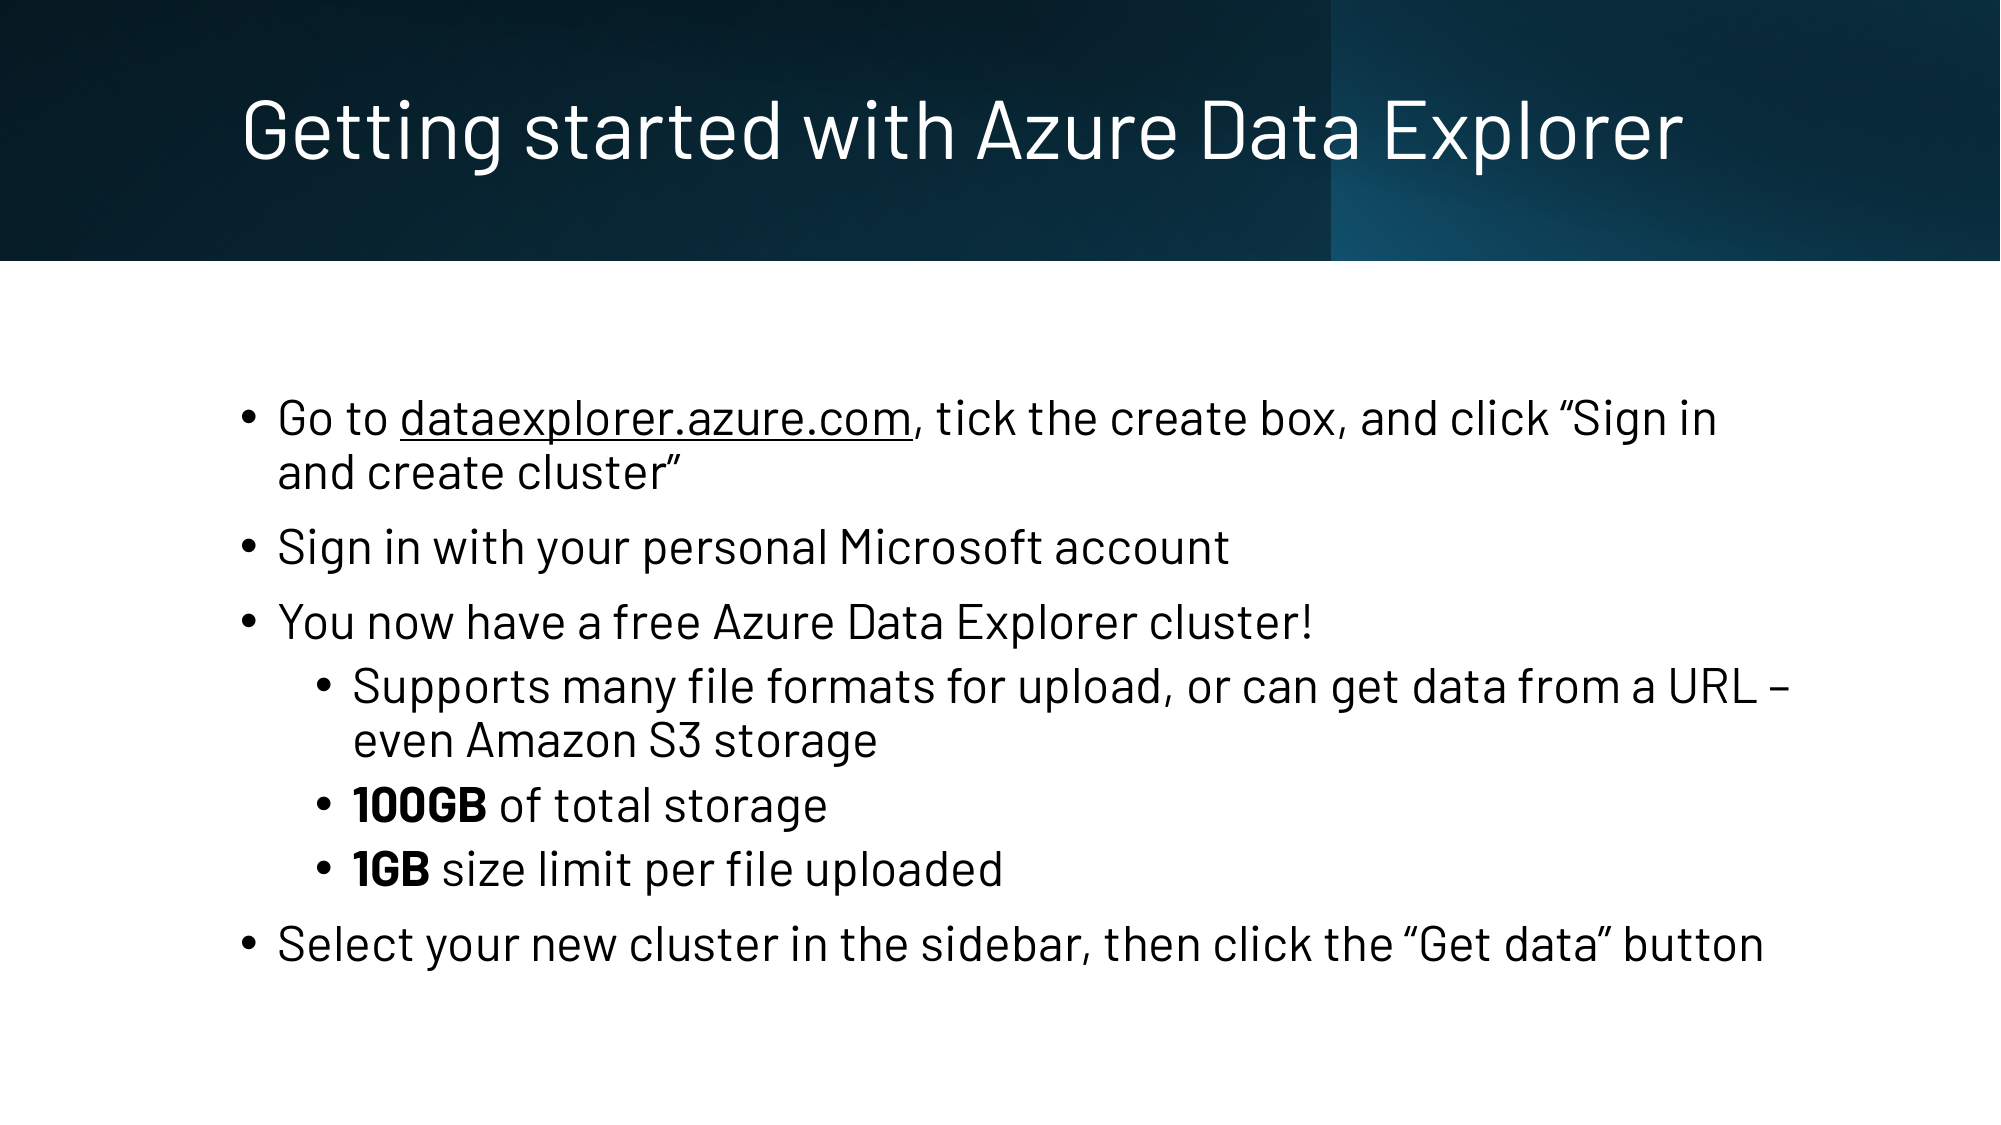

# Getting started with Azure Data Explorer
Go to dataexplorer.azure.com, tick the create box, and click “Sign in and create cluster”
Sign in with your personal Microsoft account
You now have a free Azure Data Explorer cluster!
Supports many file formats for upload, or can get data from a URL – even Amazon S3 storage
100GB of total storage
1GB size limit per file uploaded
Select your new cluster in the sidebar, then click the “Get data” button